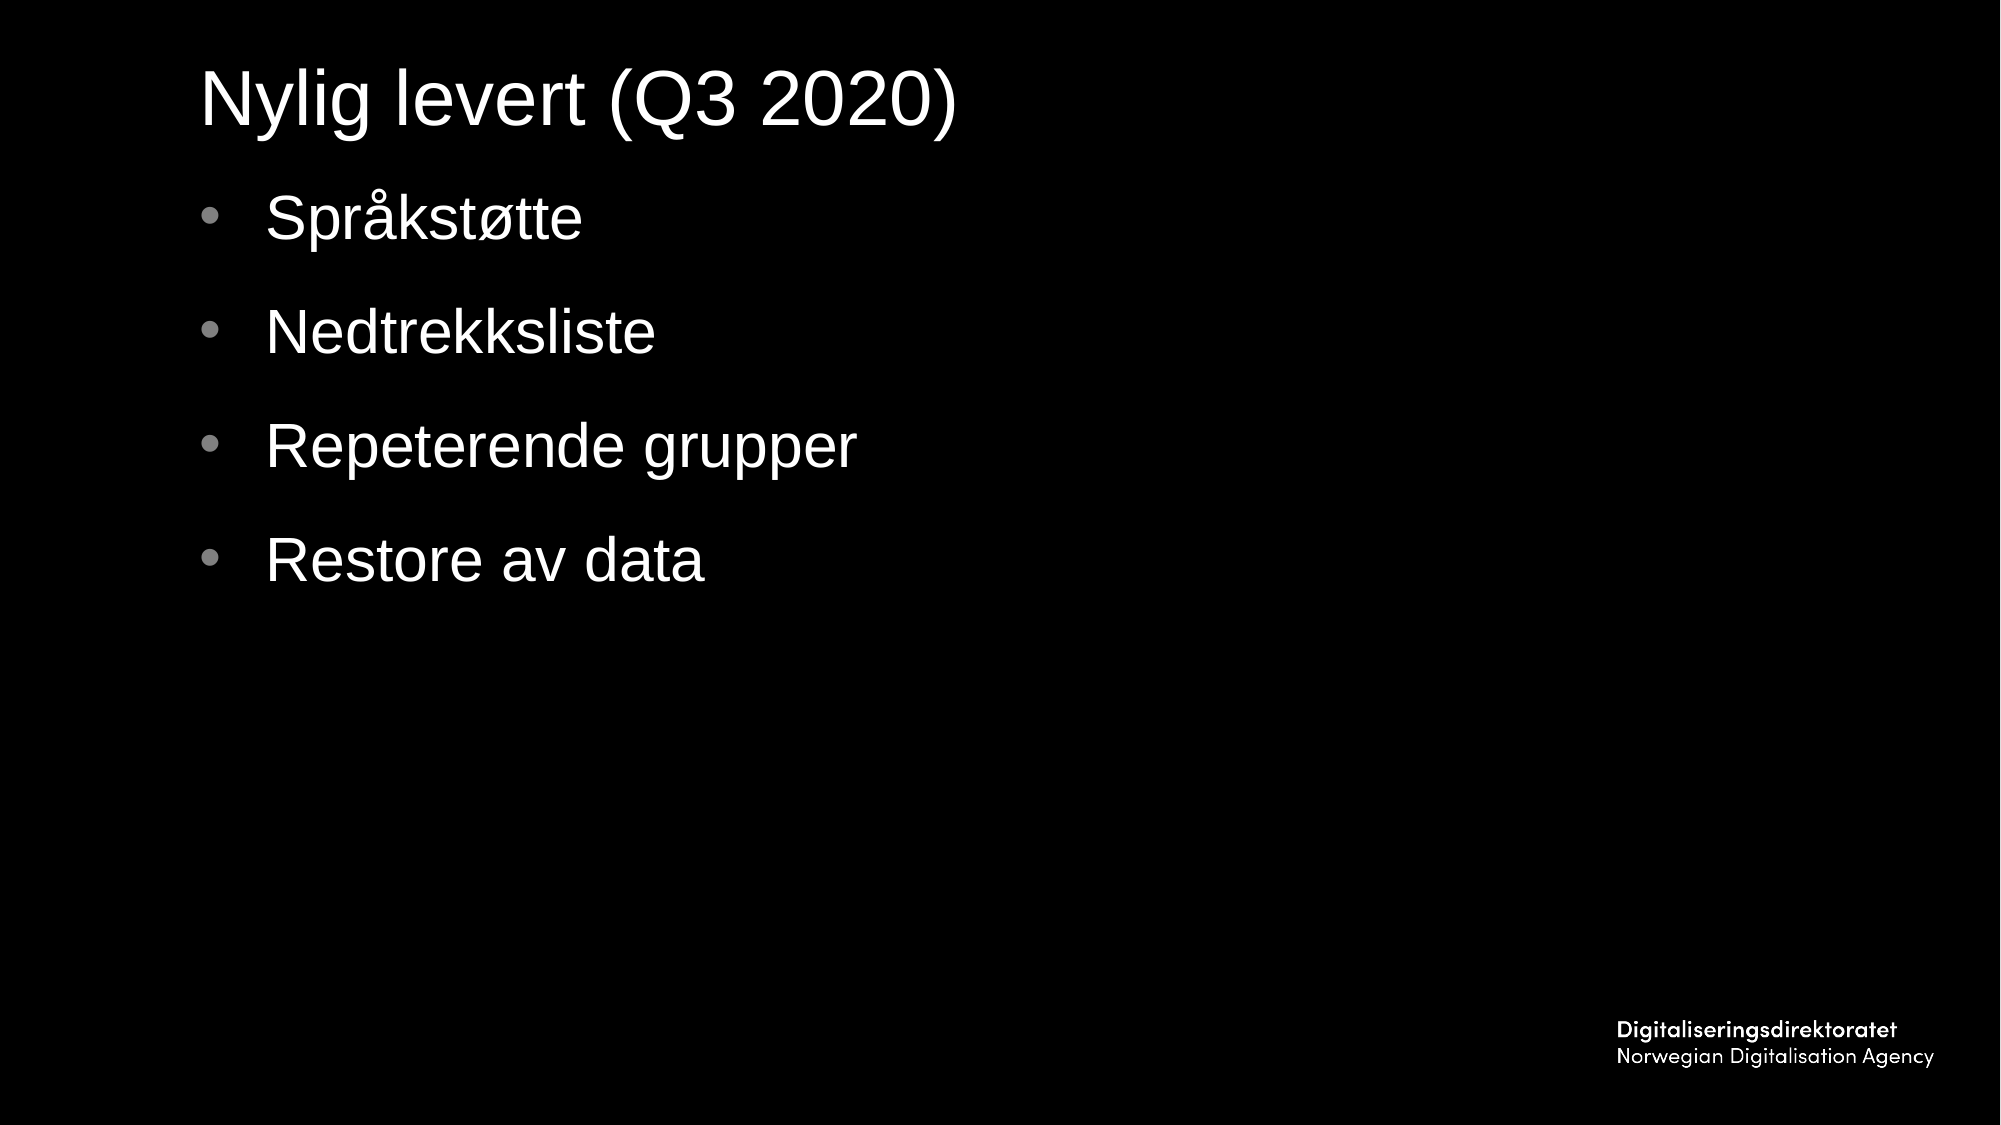

# Nylig levert (Q3 2020)
Språkstøtte
Nedtrekksliste
Repeterende grupper
Restore av data